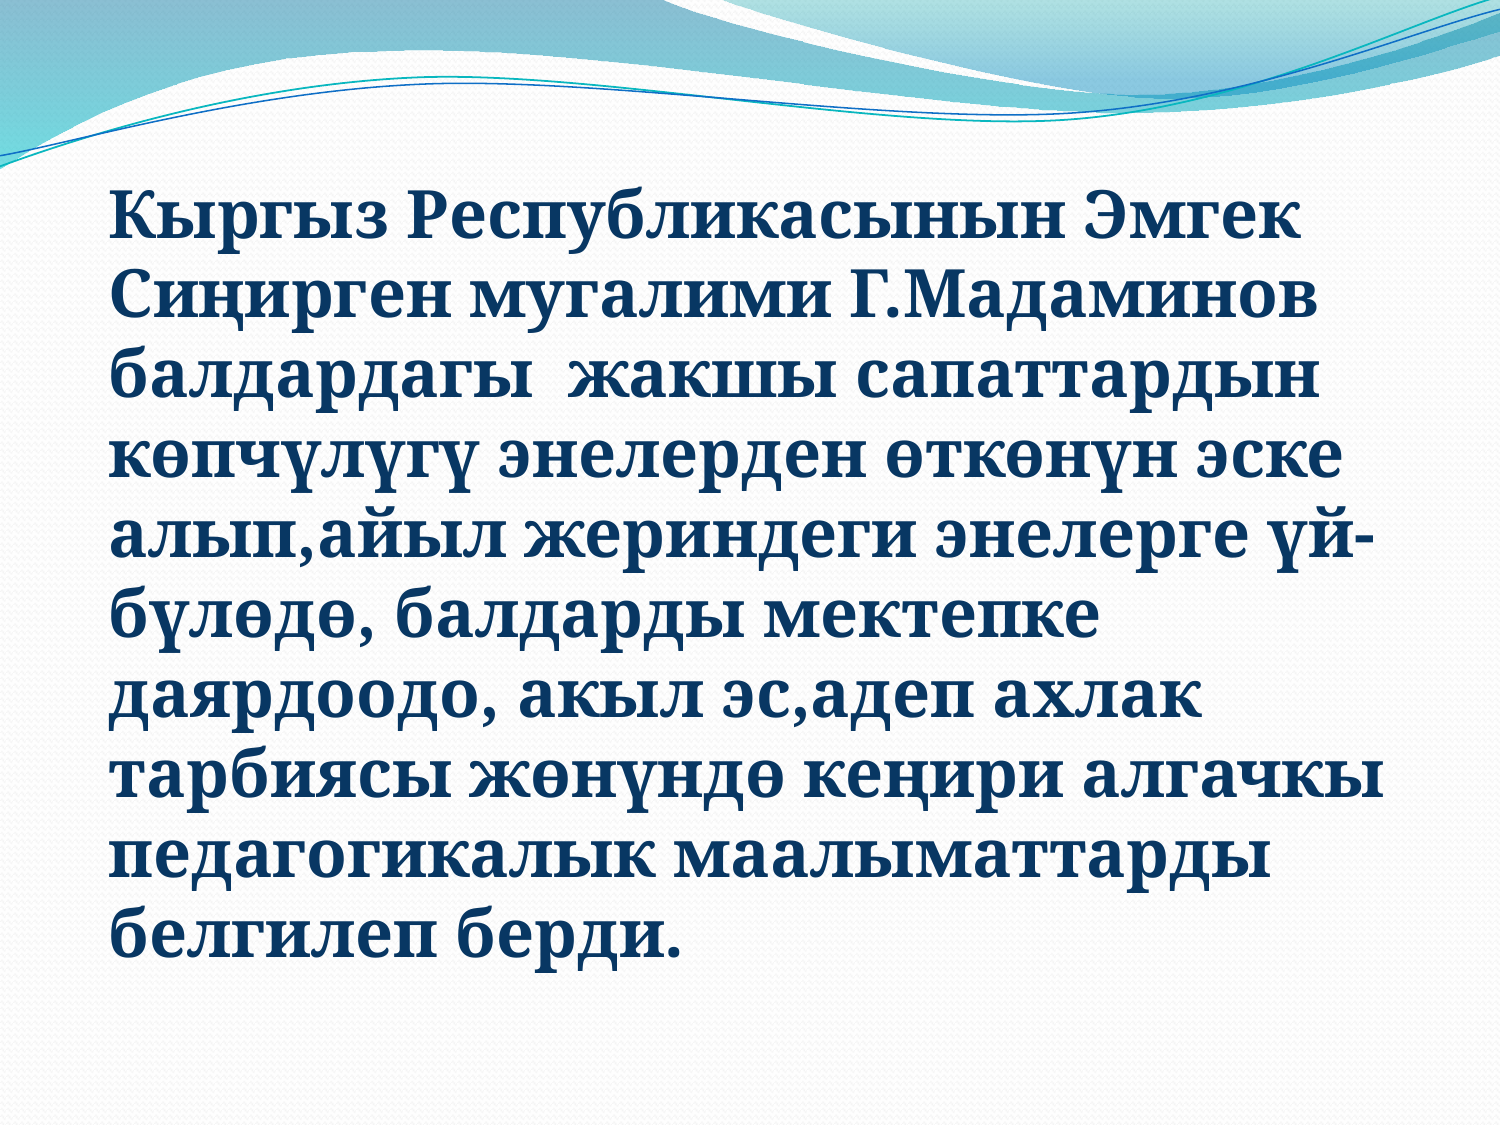

Кыргыз Республикасынын Эмгек Сиңирген мугалими Г.Мадаминов  балдардагы  жакшы сапаттардын көпчүлүгү энелерден өткөнүн эске алып,айыл жериндеги энелерге үй-бүлөдө, балдарды мектепке даярдоодо, акыл эс,адеп ахлак тарбиясы жөнүндө кеңири алгачкы педагогикалык маалыматтарды белгилеп берди.